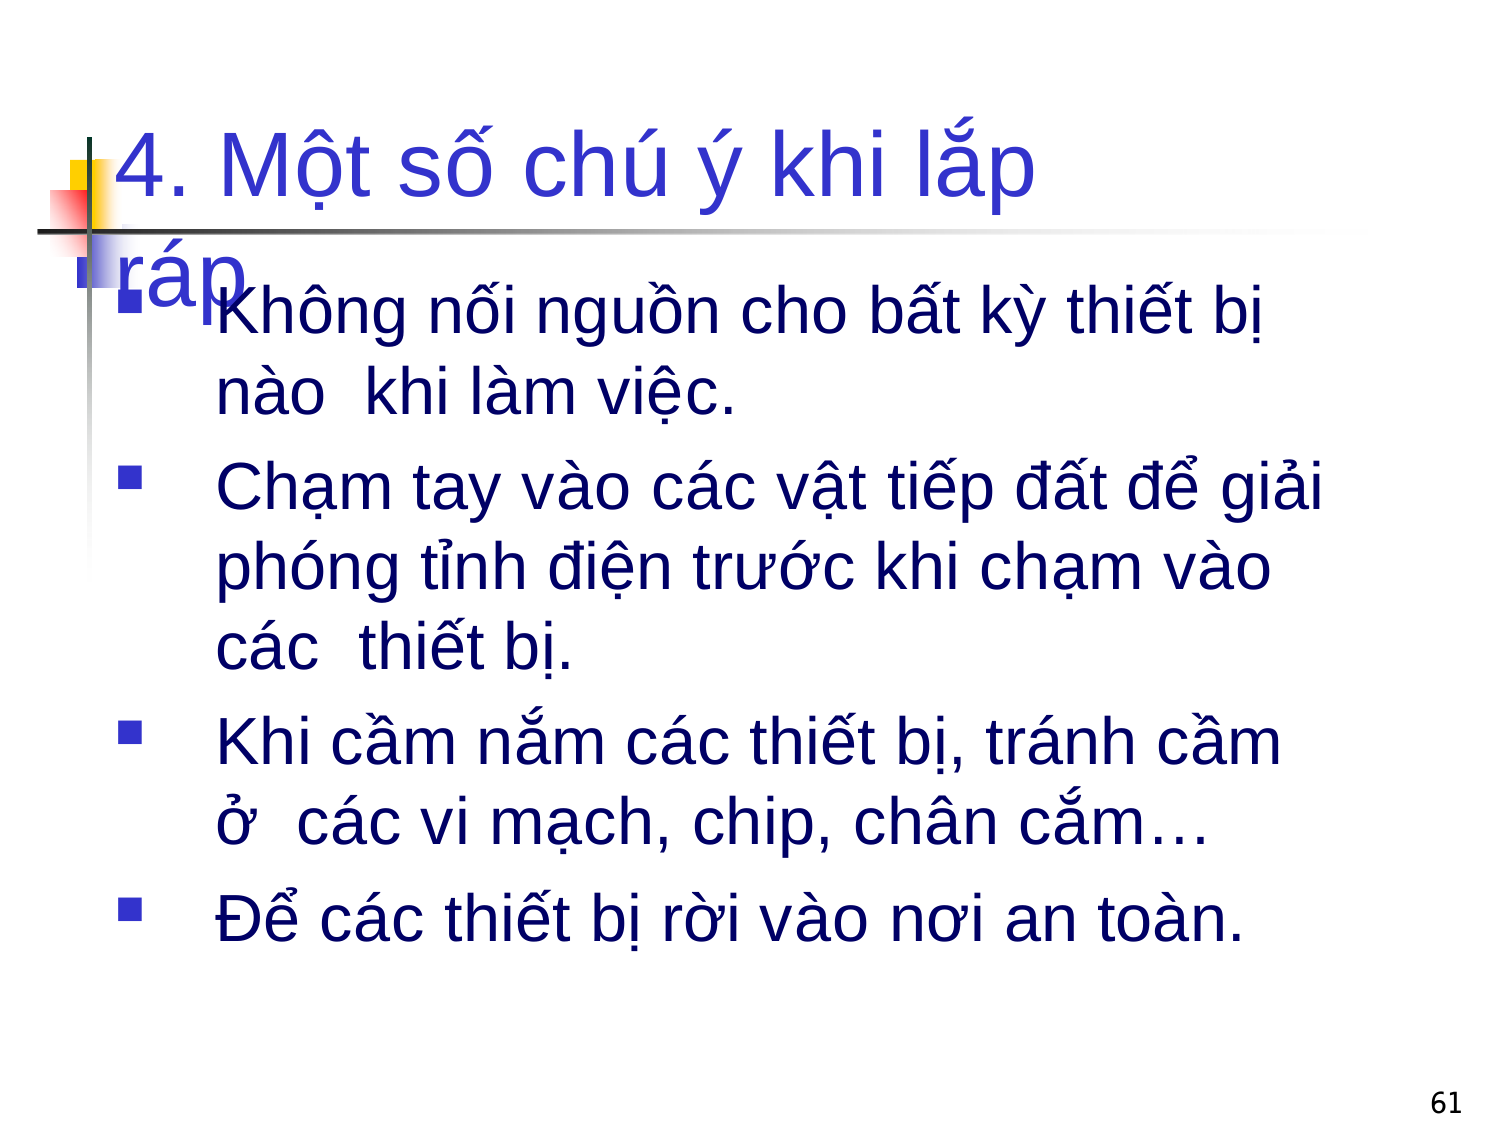

# 4. Một số chú ý khi lắp ráp
Không nối nguồn cho bất kỳ thiết bị nào  khi làm việc.
Chạm tay vào các vật tiếp đất để giải  phóng tỉnh điện trước khi chạm vào các  thiết bị.
Khi cầm nắm các thiết bị, tránh cầm ở  các vi mạch, chip, chân cắm…
Để các thiết bị rời vào nơi an toàn.
61